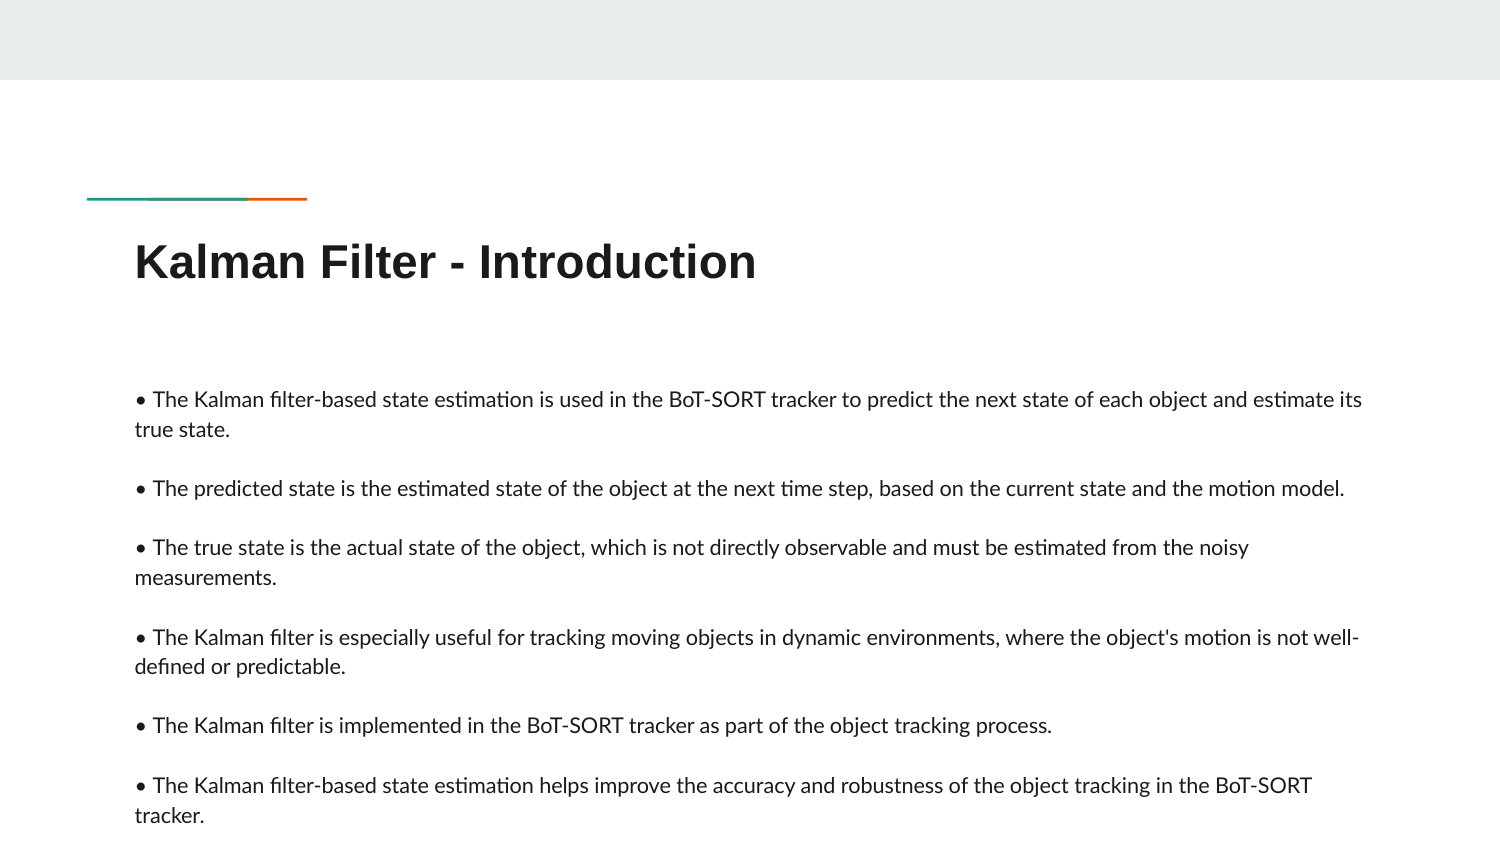

# Kalman Filter - Introduction

• The Kalman filter-based state estimation is used in the BoT-SORT tracker to predict the next state of each object and estimate its true state.

• The predicted state is the estimated state of the object at the next time step, based on the current state and the motion model.

• The true state is the actual state of the object, which is not directly observable and must be estimated from the noisy measurements.

• The Kalman filter is especially useful for tracking moving objects in dynamic environments, where the object's motion is not well-defined or predictable.

• The Kalman filter is implemented in the BoT-SORT tracker as part of the object tracking process.

• The Kalman filter-based state estimation helps improve the accuracy and robustness of the object tracking in the BoT-SORT tracker.